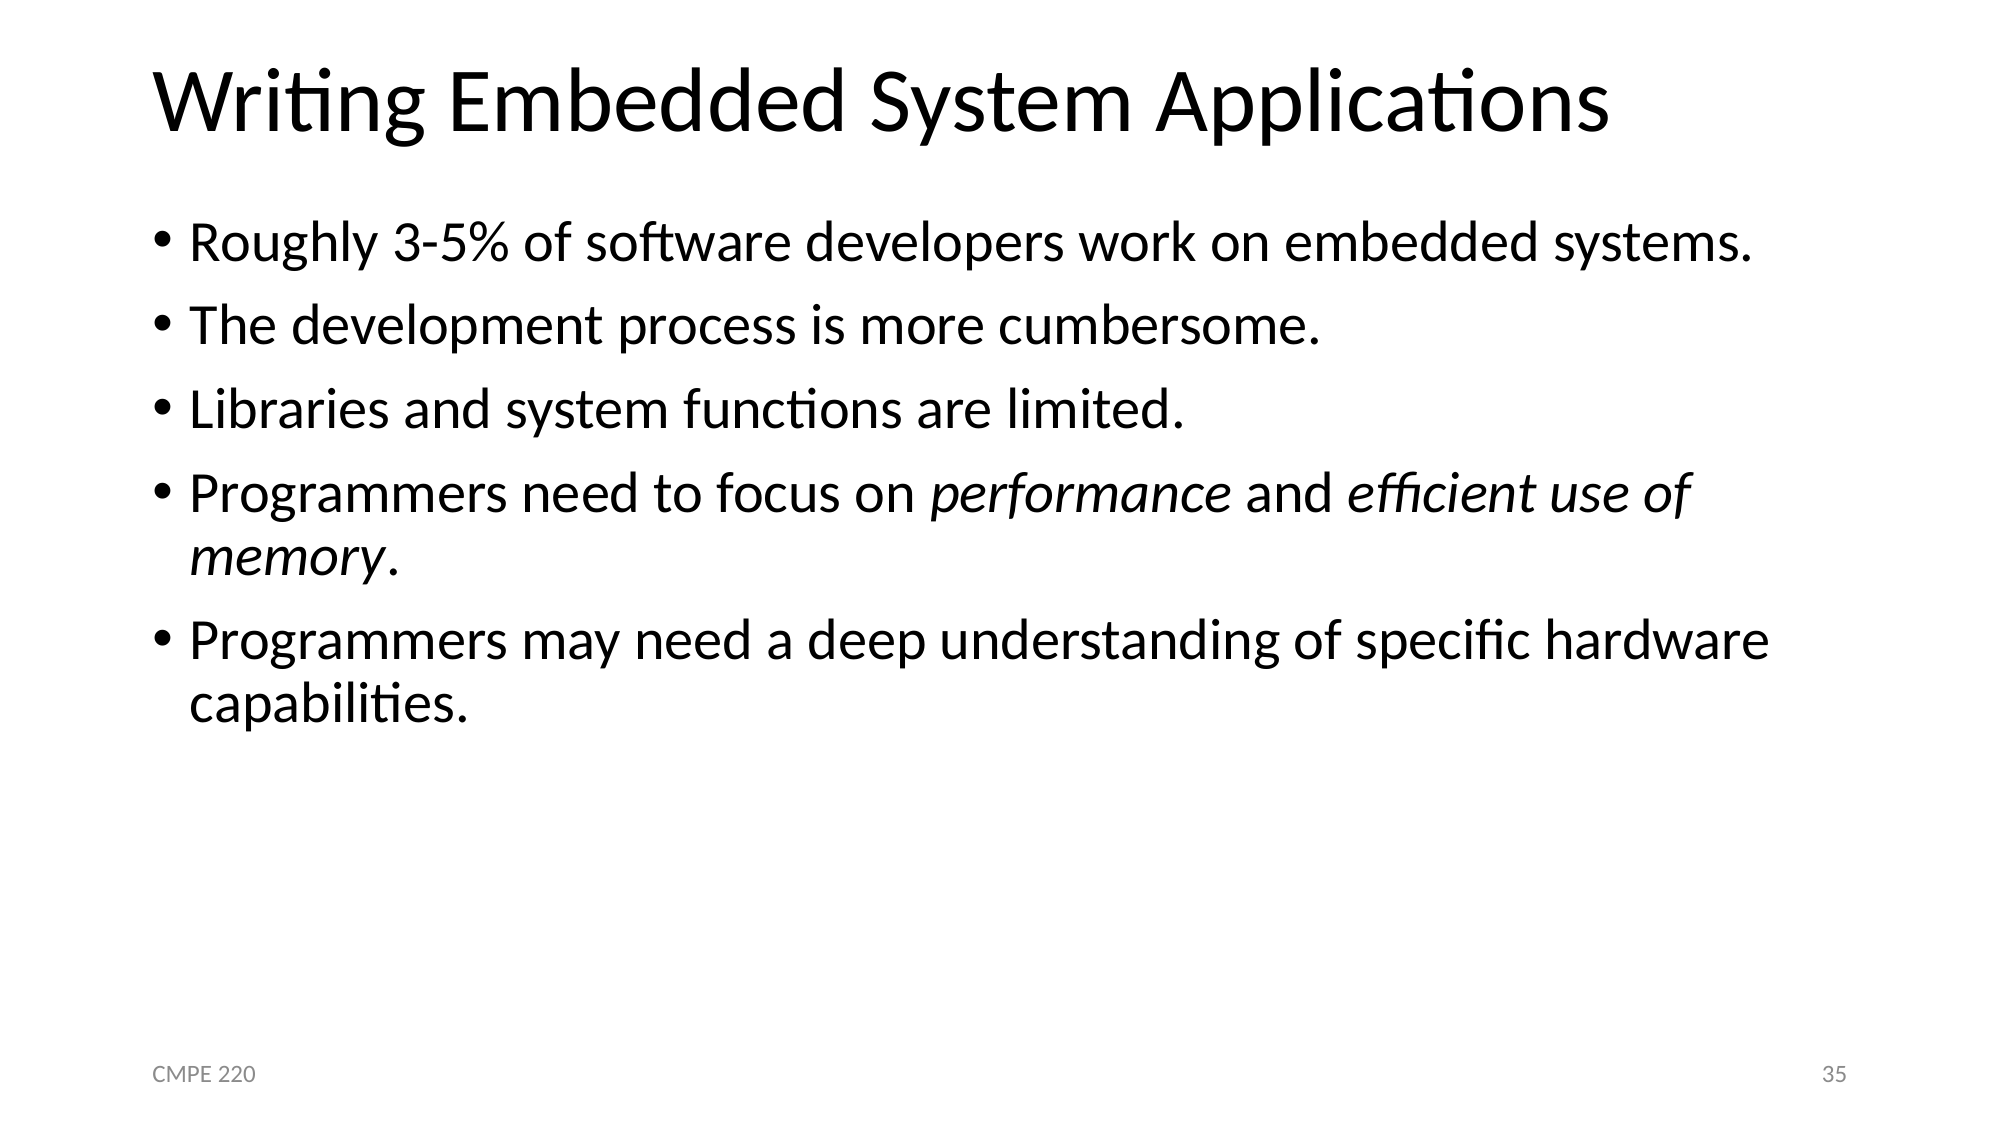

# Writing Embedded System Applications
Roughly 3-5% of software developers work on embedded systems.
The development process is more cumbersome.
Libraries and system functions are limited.
Programmers need to focus on performance and efficient use of memory.
Programmers may need a deep understanding of specific hardware capabilities.
CMPE 220
35